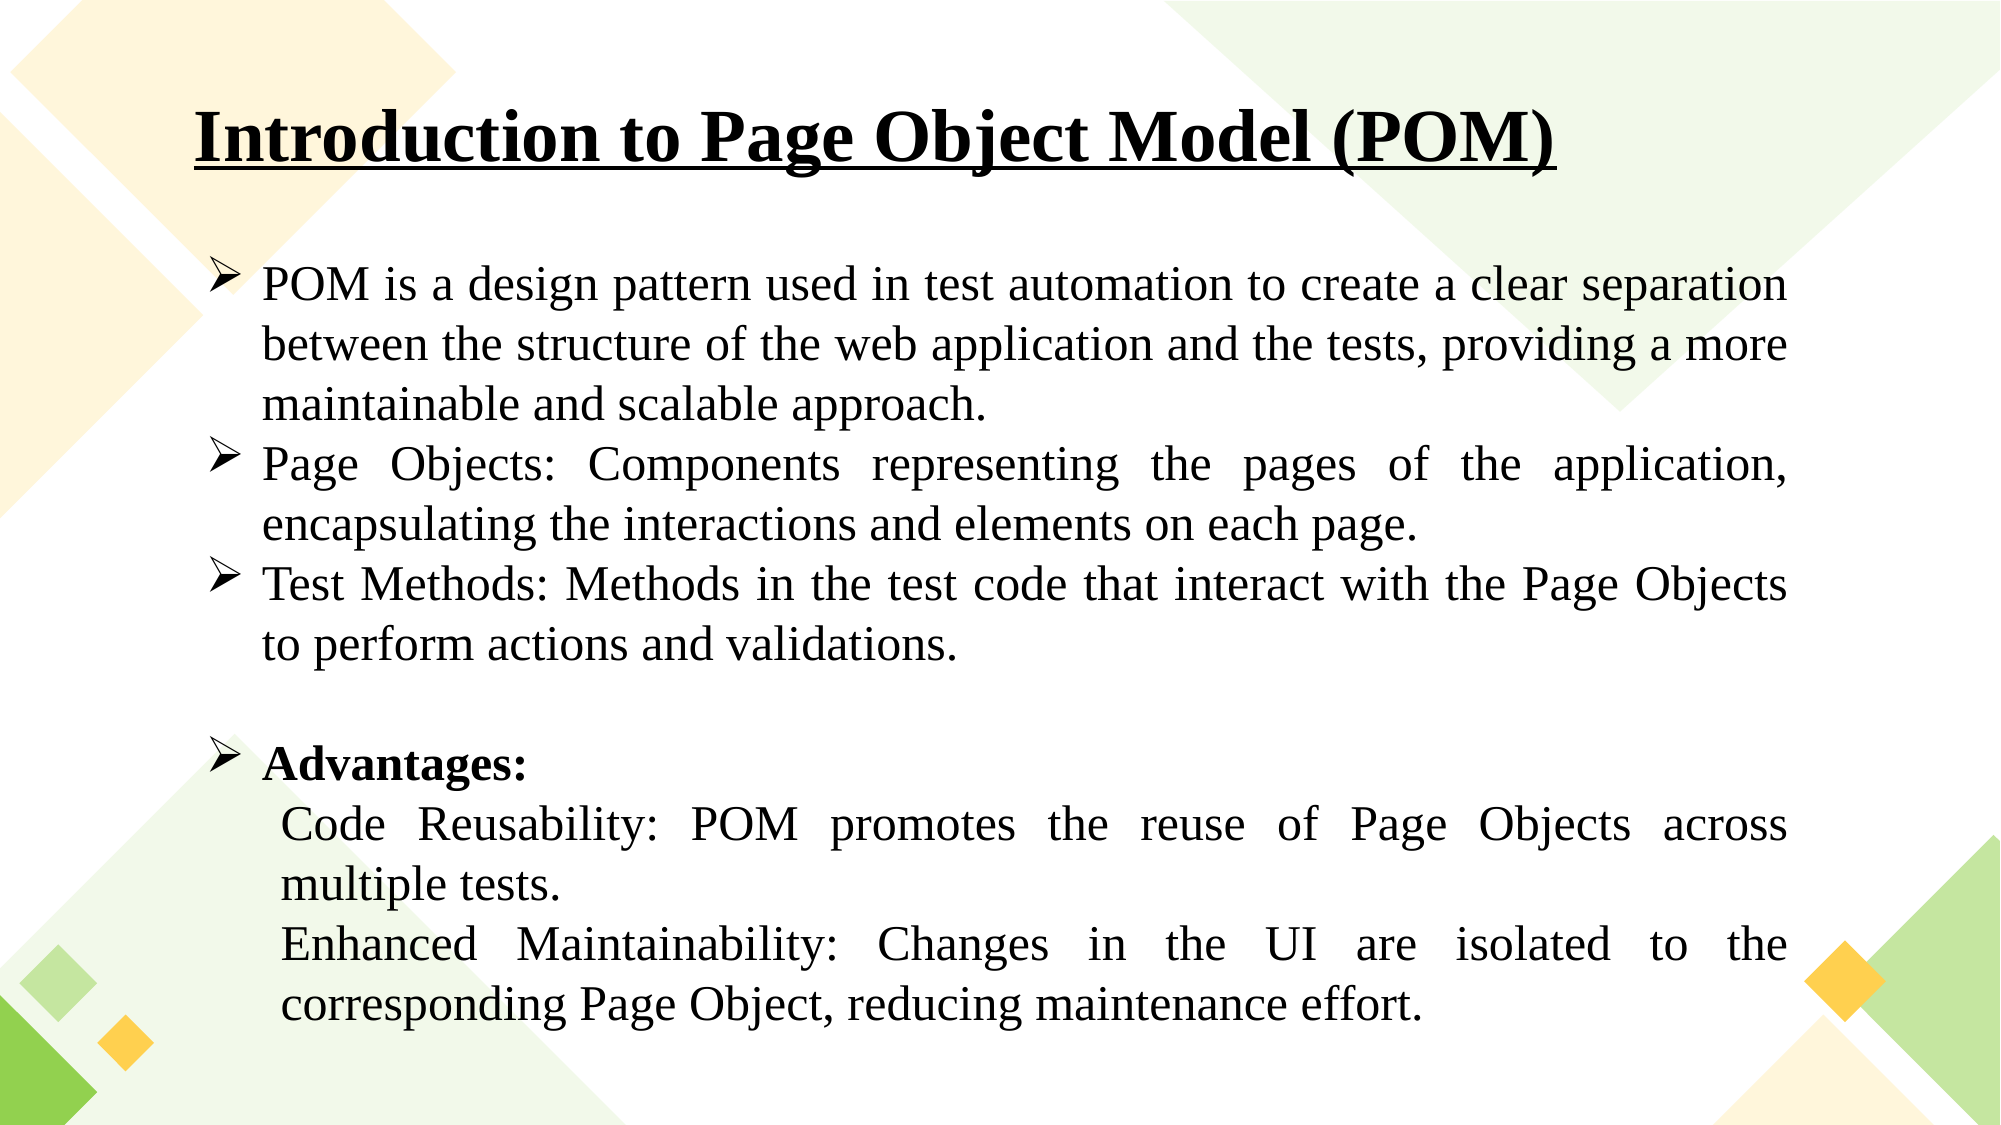

Introduction to Page Object Model (POM)

POM is a design pattern used in test automation to create a clear separation between the structure of the web application and the tests, providing a more maintainable and scalable approach.
Page Objects: Components representing the pages of the application, encapsulating the interactions and elements on each page.
Test Methods: Methods in the test code that interact with the Page Objects to perform actions and validations.

Advantages:
Code Reusability: POM promotes the reuse of Page Objects across multiple tests.
Enhanced Maintainability: Changes in the UI are isolated to the corresponding Page Object, reducing maintenance effort.